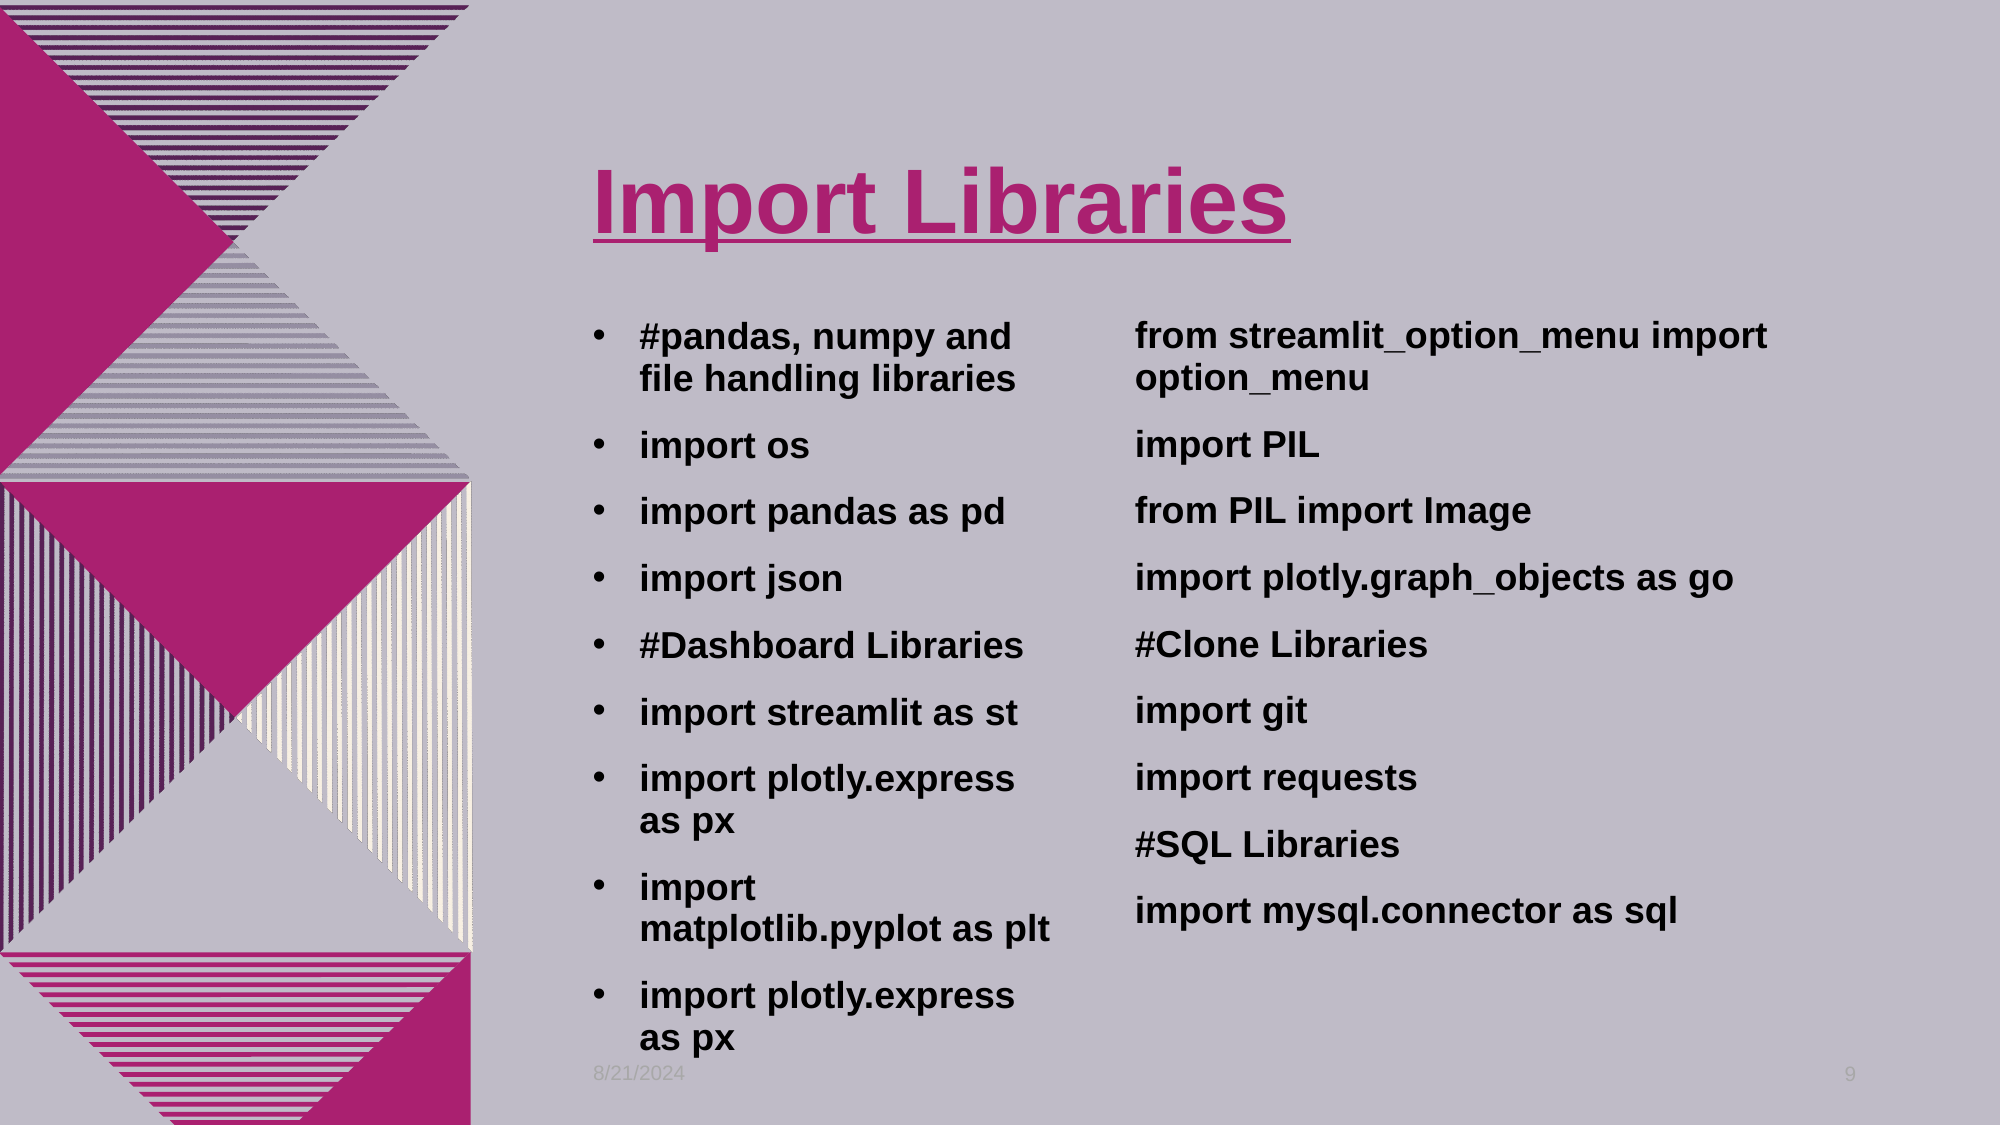

# Import Libraries
from streamlit_option_menu import option_menu
import PIL
from PIL import Image
import plotly.graph_objects as go
#Clone Libraries
import git
import requests
#SQL Libraries
import mysql.connector as sql

#pandas, numpy and file handling libraries
import os
import pandas as pd
import json
#Dashboard Libraries
import streamlit as st
import plotly.express as px
import matplotlib.pyplot as plt
import plotly.express as px

8/21/2024
9